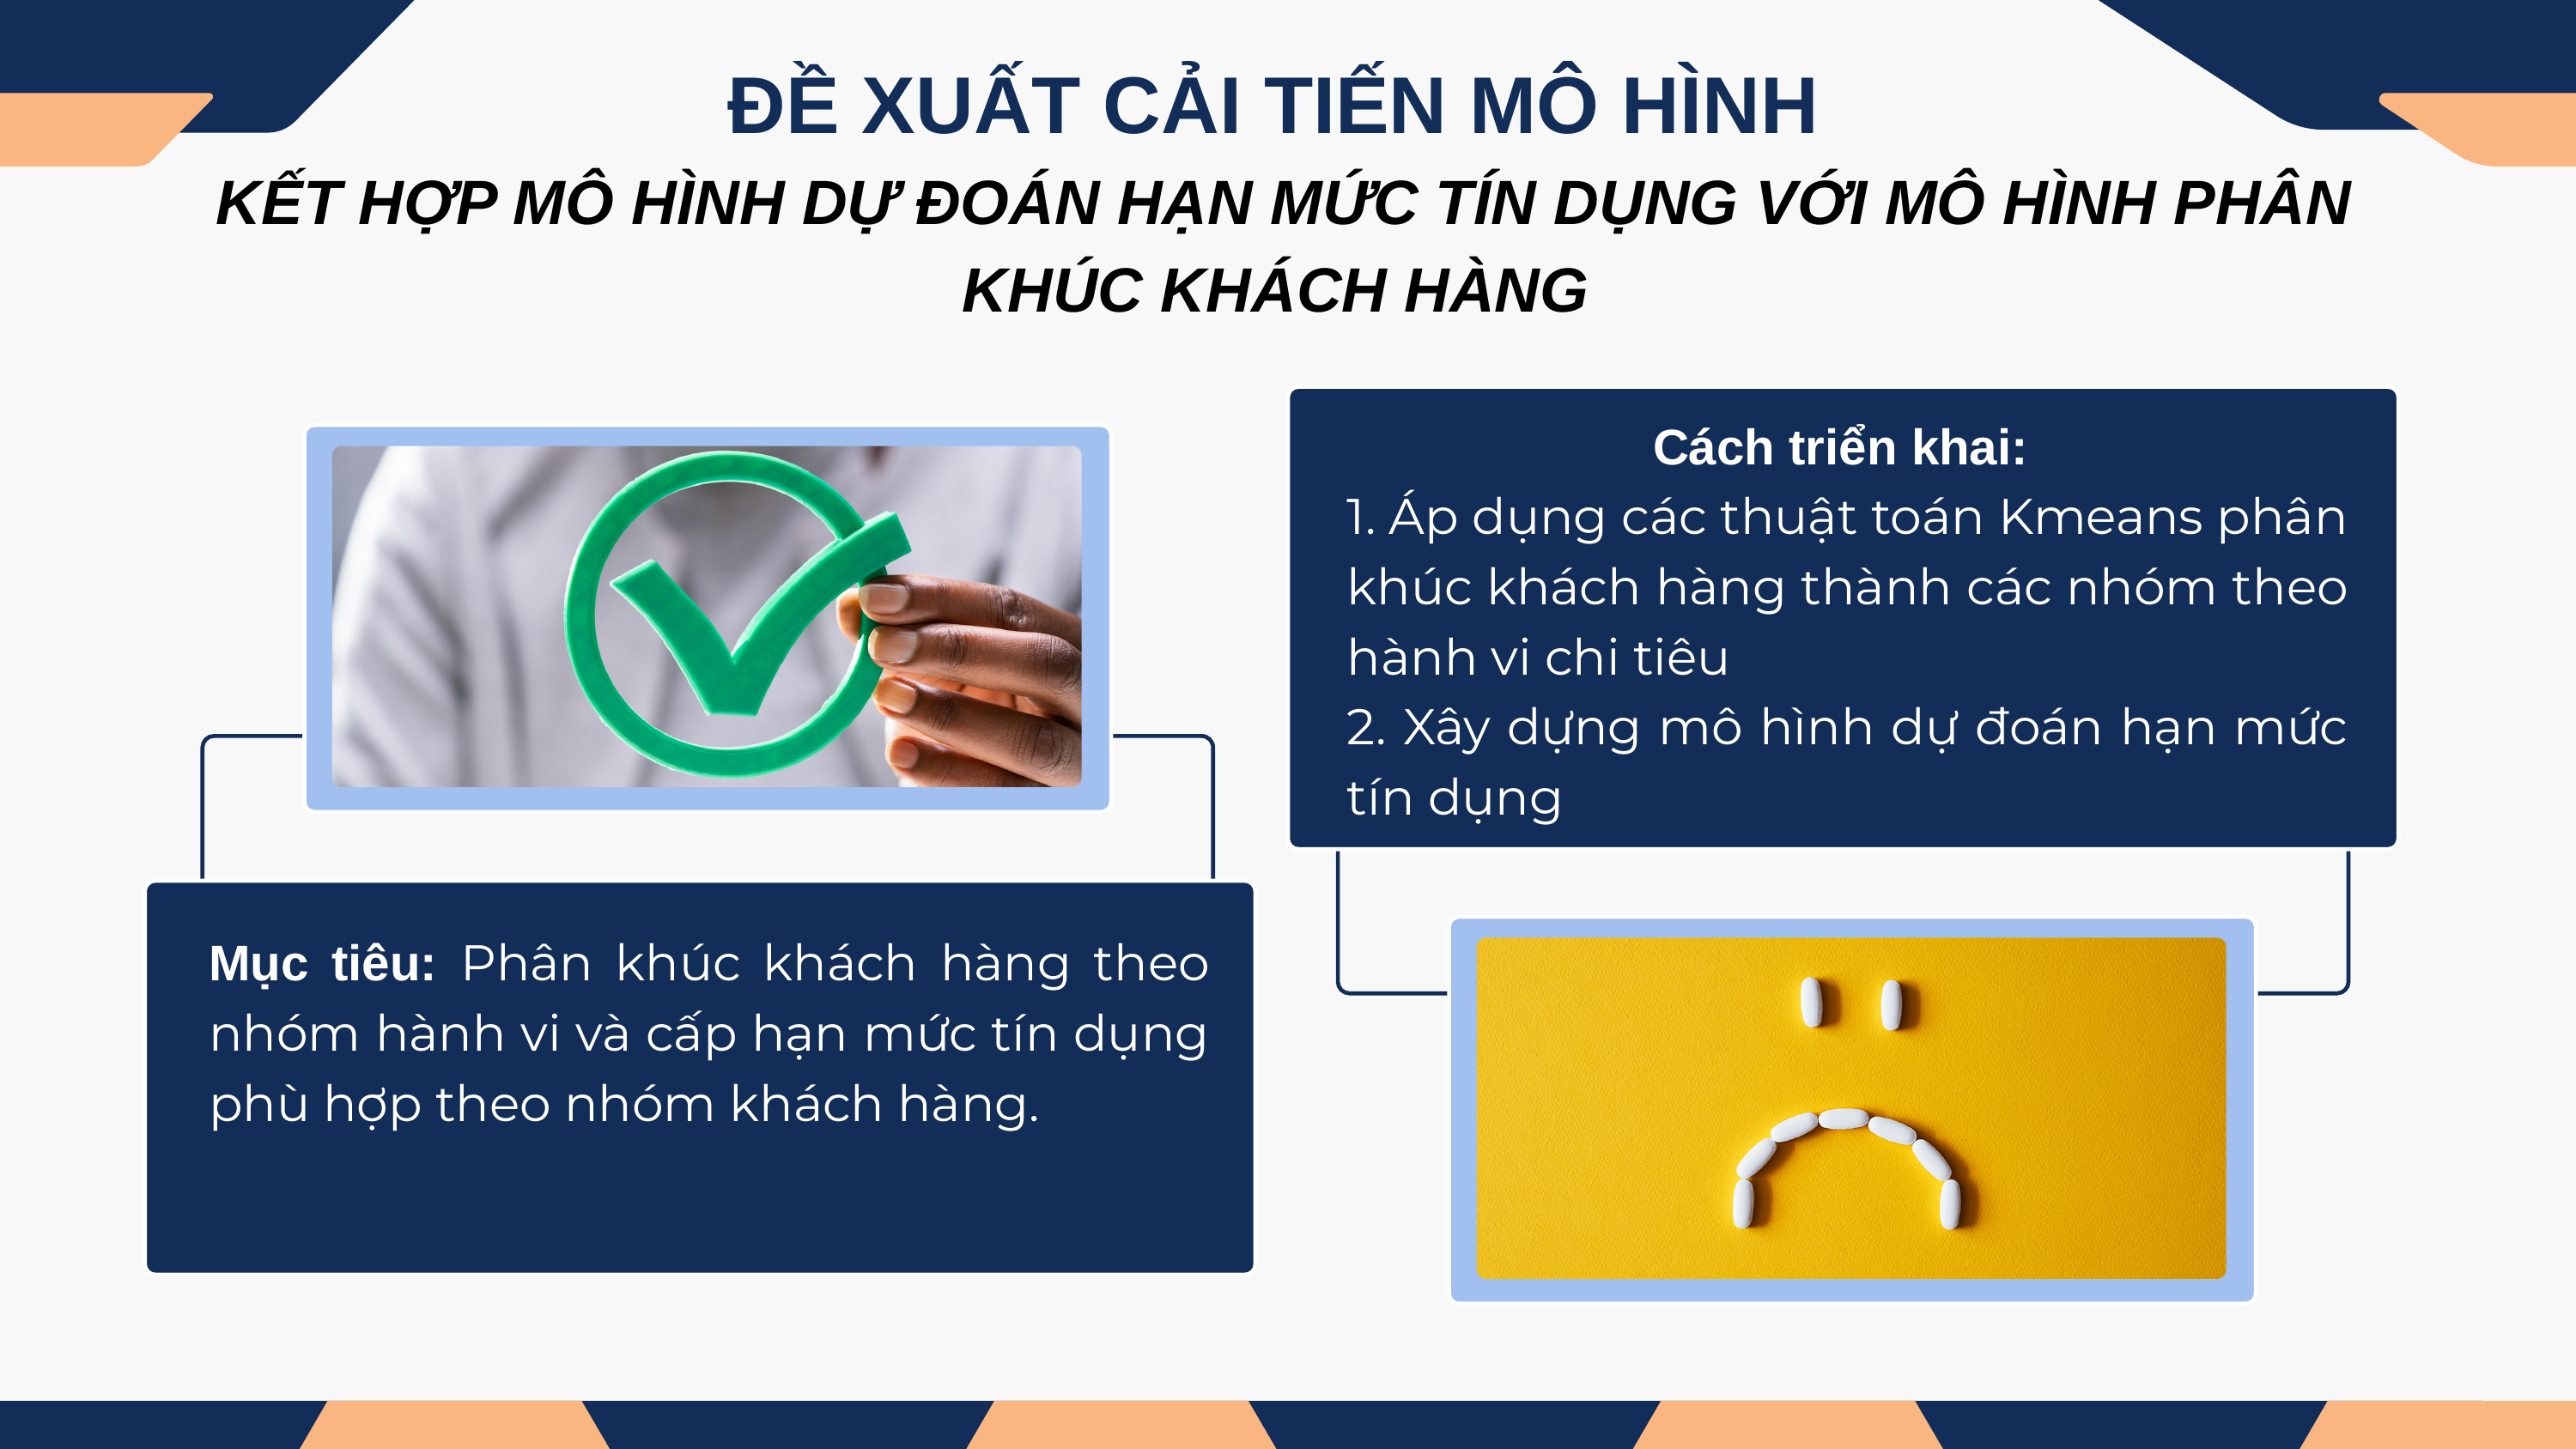

ĐỀ XUẤT CẢI TIẾN MÔ HÌNH
KẾT HỢP MÔ HÌNH DỰ ĐOÁN HẠN MỨC TÍN DỤNG VỚI MÔ HÌNH PHÂN KHÚC KHÁCH HÀNG

Cách triển khai:
1. Áp dụng các thuật toán Kmeans phân khúc khách hàng thành các nhóm theo hành vi chi tiêu
2. Xây dựng mô hình dự đoán hạn mức tín dụng

Mục tiêu: Phân khúc khách hàng theo nhóm hành vi và cấp hạn mức tín dụng phù hợp theo nhóm khách hàng.